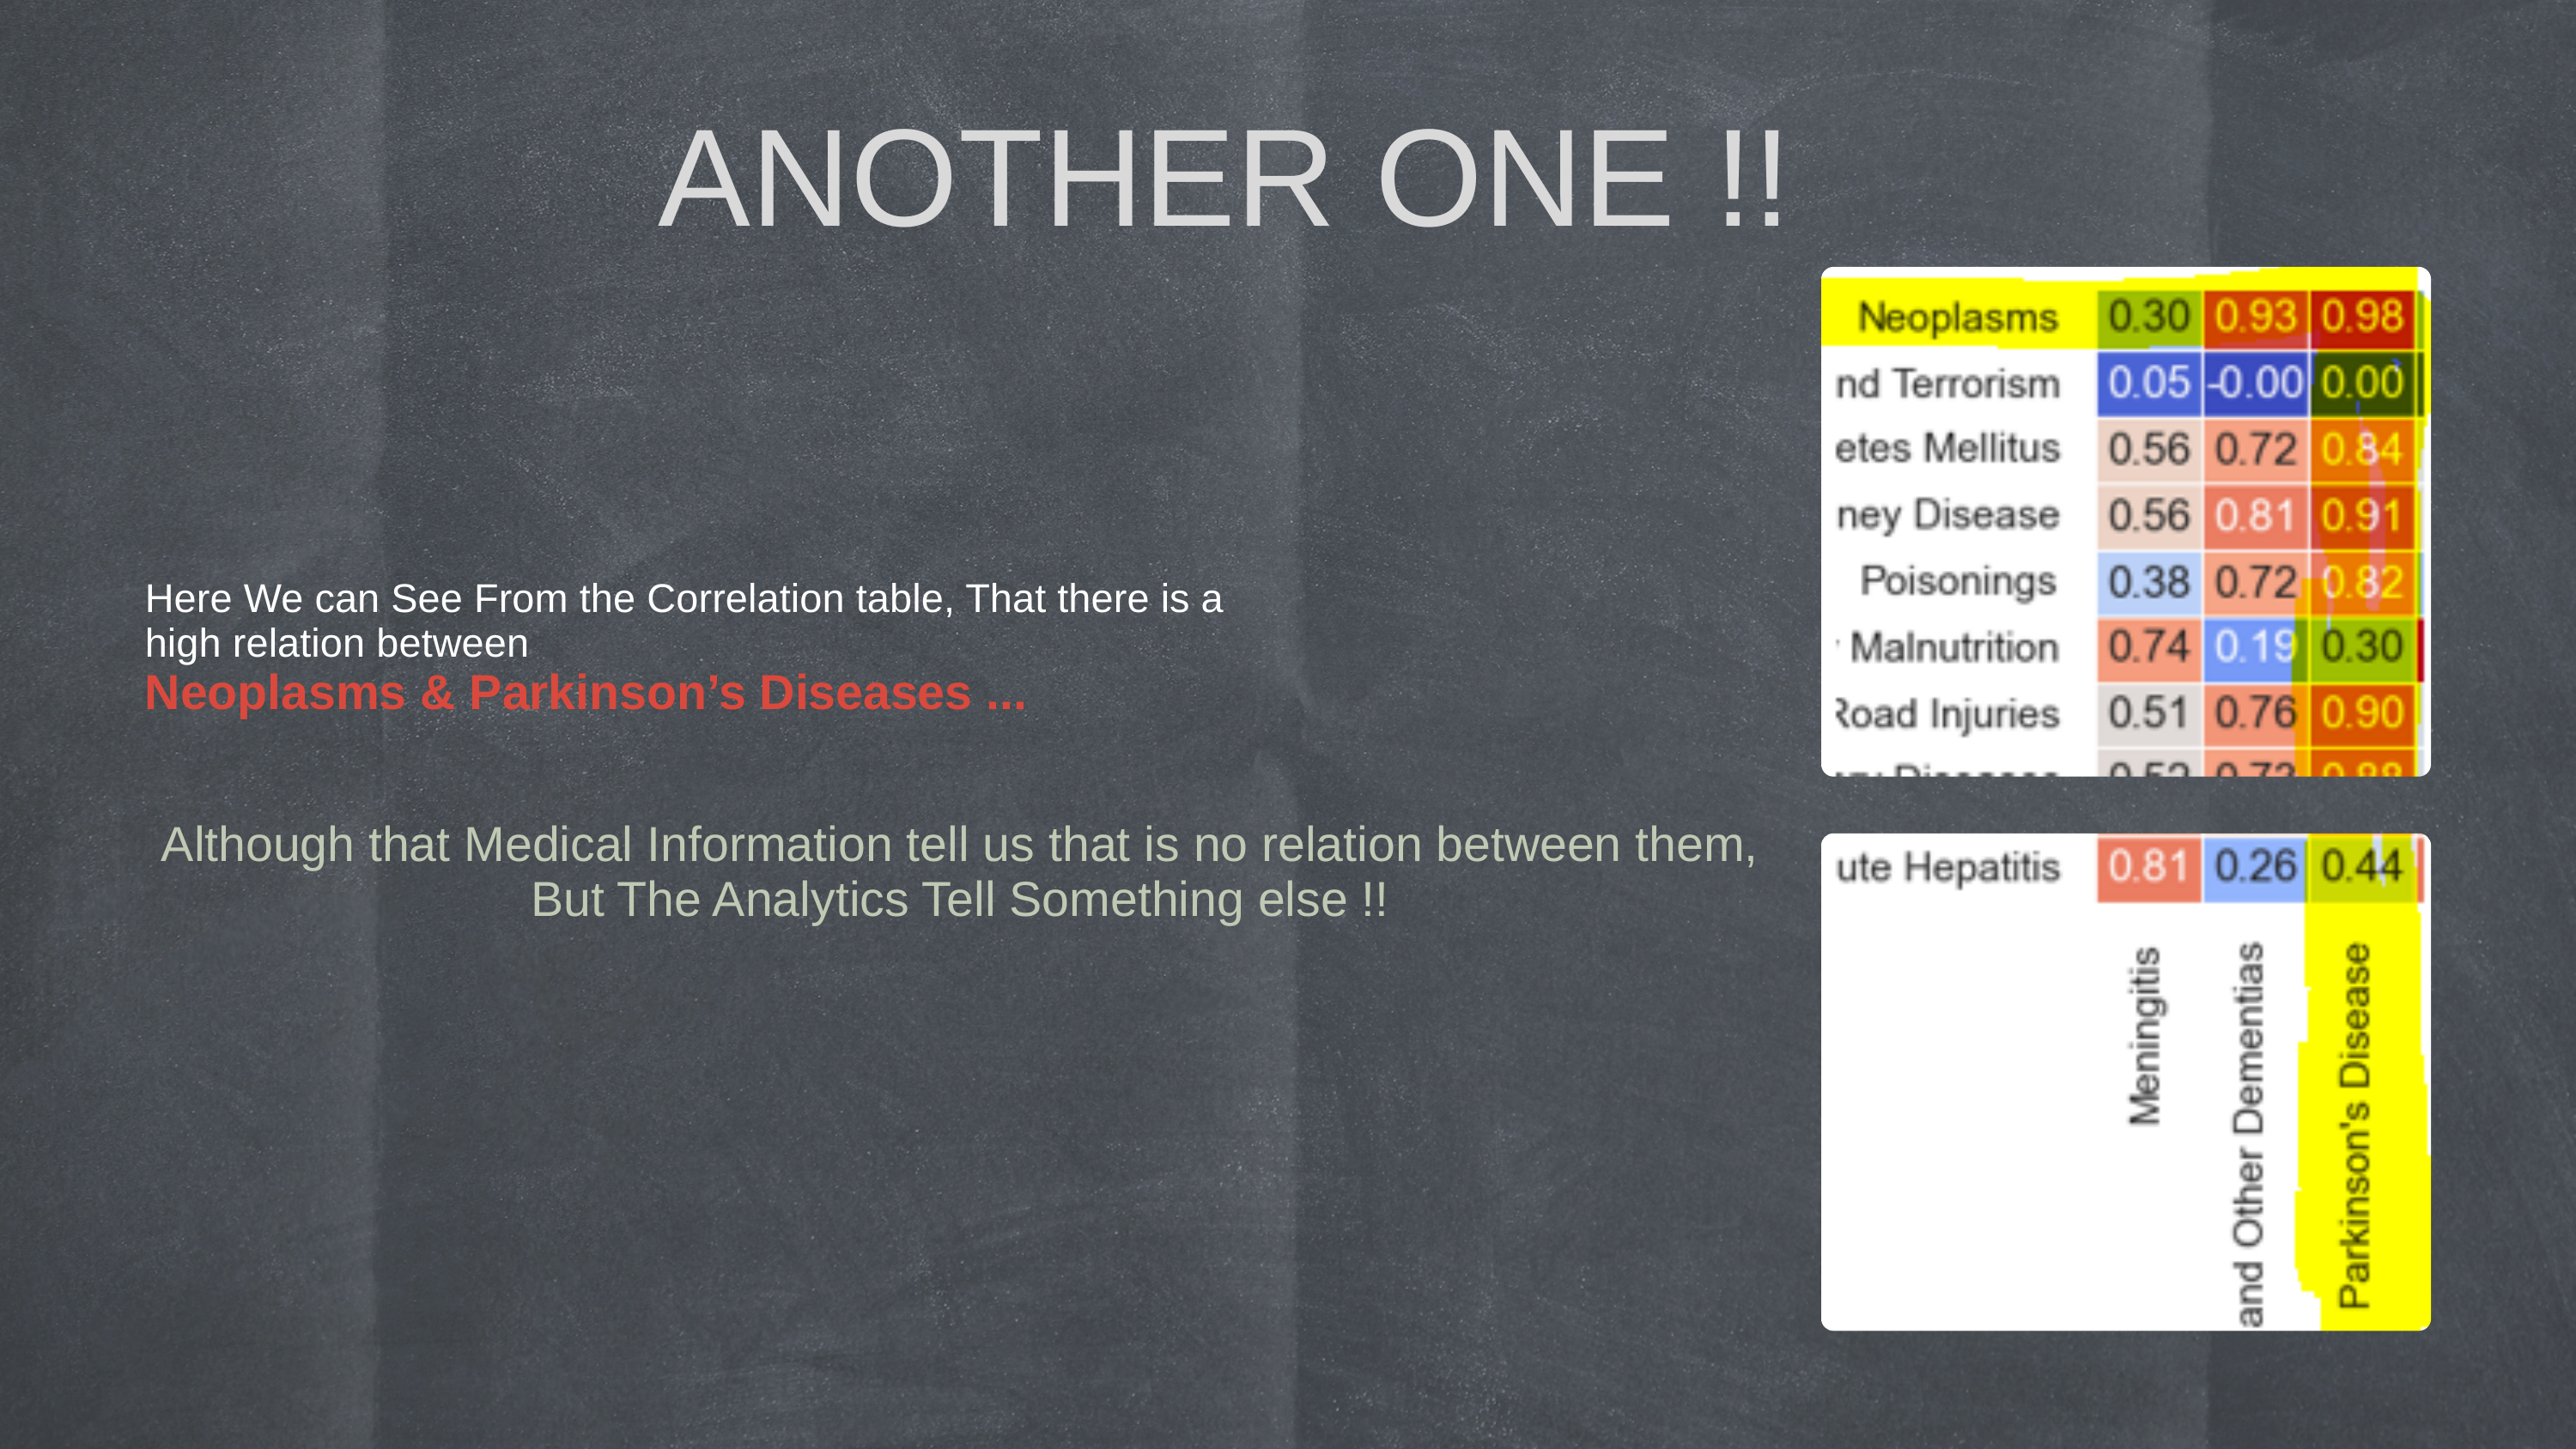

ANOTHER ONE !!

Here We can See From the Correlation table, That there is a
high relation between
Neoplasms & Parkinson’s Diseases ...

Although that Medical Information tell us that is no relation between them,
But The Analytics Tell Something else !!